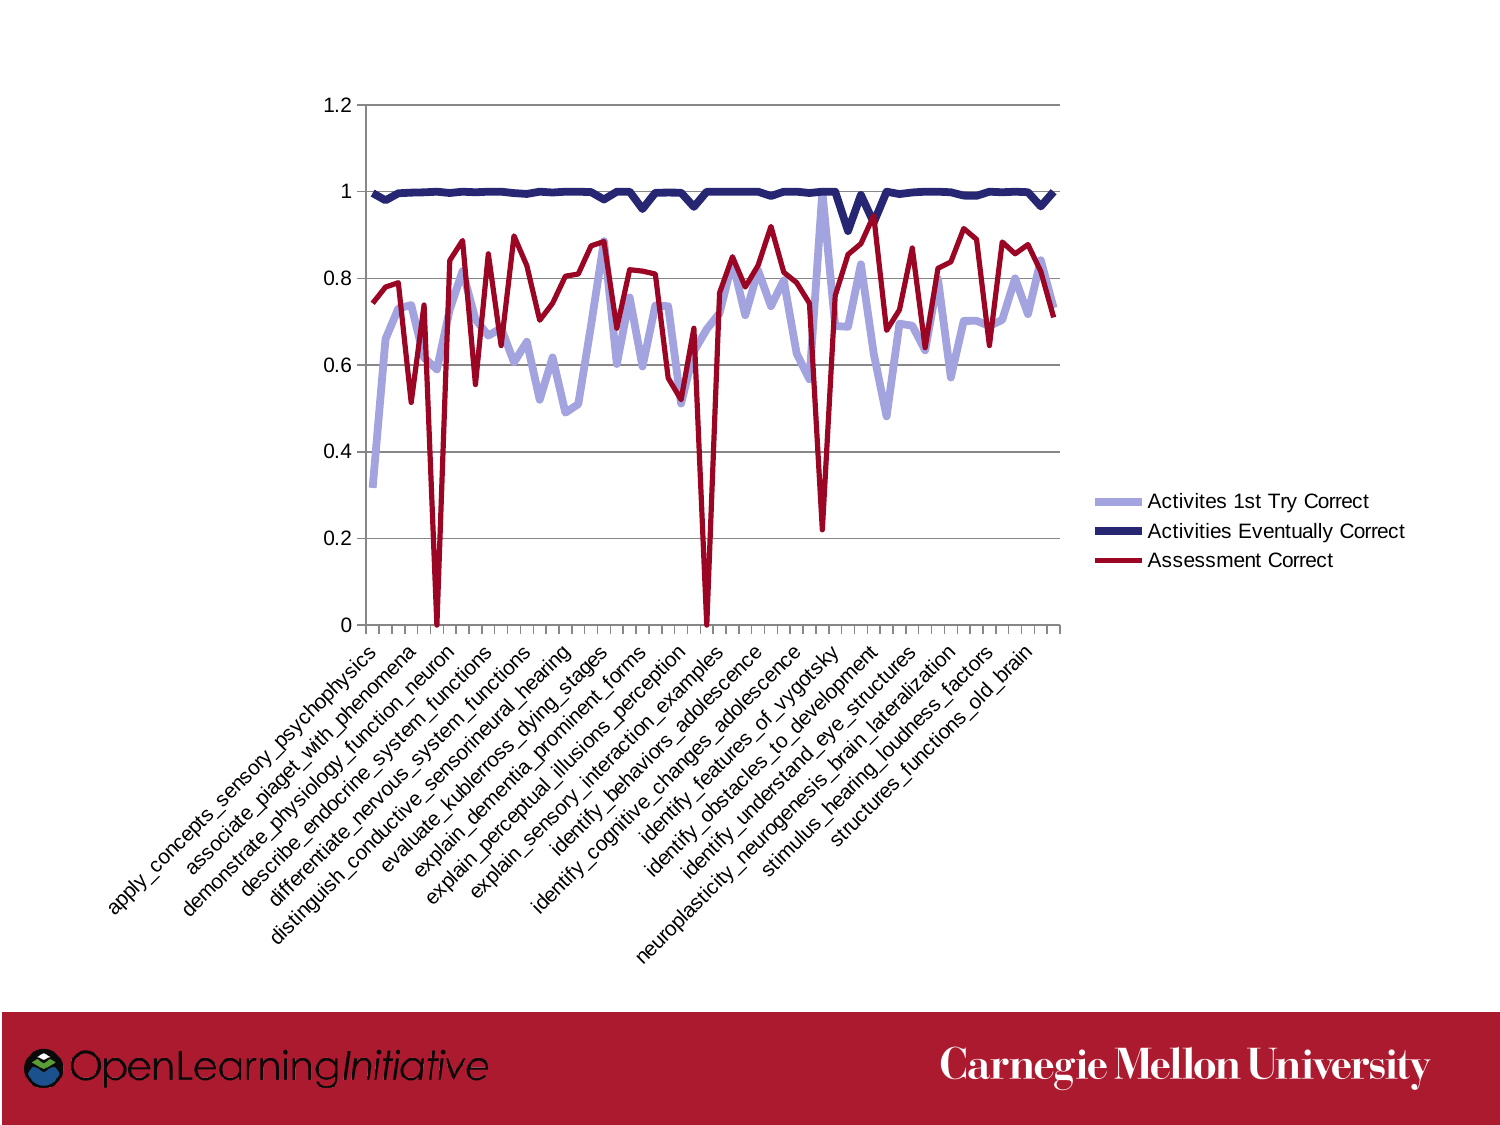

### Chart

| Category |  |  |  |
|---|---|---|---|
| apply_concepts_sensory_psychophysics | 0.316667 | 0.996667 | 0.7425 |
| apply_habituation_technique | 0.66 | 0.98 | 0.78 |
| apply_sensation_perception | 0.730625 | 0.99625 | 0.79 |
| associate_piaget_with_phenomena | 0.738519 | 0.997778 | 0.51375 |
| compare_brain_approaches_methods | 0.617037 | 0.998519 | 0.738571 |
| define_temperament | 0.59 | 1.0 | 0.0 |
| demonstrate_physiology_function_neuron | 0.728462 | 0.996923 | 0.841429 |
| describe_changes_adolescence | 0.816923 | 1.0 | 0.8875 |
| describe_change_assimilation_accommodation | 0.705455 | 0.998636 | 0.555 |
| describe_endocrine_system_functions | 0.668 | 1.0 | 0.856667 |
| describe_gate_control_pain | 0.685 | 1.0 | 0.645 |
| describe_process_neurons_communicate | 0.606667 | 0.996667 | 0.898 |
| differentiate_nervous_system_functions | 0.653704 | 0.994815 | 0.829333 |
| distinguish_among_experiment_types | 0.52 | 1.0 | 0.703333 |
| distinguish_brain_method_usage | 0.617619 | 0.998095 | 0.7425 |
| distinguish_conductive_sensorineural_hearing | 0.49 | 1.0 | 0.805 |
| distinguish_frequency_place_hearing | 0.51 | 1.0 | 0.81 |
| ear_structures_auditory_pathway | 0.692105 | 0.998947 | 0.875 |
| evaluate_kublerross_dying_stages | 0.886 | 0.982 | 0.885 |
| explain_attachment | 0.6025 | 1.0 | 0.685 |
| explain_color_vision | 0.756 | 1.0 | 0.82 |
| explain_dementia_prominent_forms | 0.596667 | 0.96 | 0.816667 |
| explain_neurotransmission | 0.7375 | 0.9975 | 0.81 |
| explain_perceptual_constancy_perception | 0.735714 | 0.997857 | 0.57 |
| explain_perceptual_illusions_perception | 0.511176 | 0.997647 | 0.52 |
| explain_selective_attention_perception | 0.631667 | 0.965 | 0.685 |
| explain_self_concept | 0.682857 | 1.0 | 0.0 |
| explain_sensory_interaction_examples | 0.72 | 1.0 | 0.766667 |
| explain_transduction | 0.838929 | 0.999881 | 0.85 |
| explain_wavelength_visual_spectrum | 0.715 | 1.0 | 0.78 |
| identify_behaviors_adolescence | 0.818333 | 1.0 | 0.83 |
| identify_brain_changes_adolescence | 0.736 | 0.99 | 0.92 |
| identify_characteristics_of_stages | 0.795556 | 1.0 | 0.814 |
| identify_cognitive_changes_adolescence | 0.626667 | 1.0 | 0.79 |
| identify_cues_depth_perception | 0.567 | 0.997 | 0.7425 |
| identify_cues_perception_of_motion | 1.0 | 1.0 | 0.22 |
| identify_features_of_vygotsky | 0.69 | 1.0 | 0.76 |
| identify_infant_reflexes | 0.688462 | 0.909231 | 0.855 |
| identify_longitudinal_and_cross_sectional | 0.8325 | 0.9925 | 0.88 |
| identify_obstacles_to_development | 0.626429 | 0.928571 | 0.945 |
| identify_reasoning_fallacies | 0.481667 | 1.0 | 0.68 |
| identify_structures_neural_pathway | 0.695556 | 0.994444 | 0.7275 |
| identify_understand_eye_structures | 0.690909 | 0.998182 | 0.87 |
| list_gestalt_principles | 0.634 | 1.0 | 0.64 |
| list_parenting_styles | 0.79875 | 1.0 | 0.823333 |
| neuroplasticity_neurogenesis_brain_lateralization | 0.571429 | 0.998571 | 0.838 |
| physical_psychological_changes_adulthood | 0.701905 | 0.990952 | 0.915 |
| social_changes_adulthood | 0.702143 | 0.990357 | 0.89 |
| stimulus_hearing_loudness_factors | 0.69 | 1.0 | 0.645 |
| structures_functions_cerebral_cortex | 0.704286 | 0.998571 | 0.884 |
| structures_functions_limbic_system | 0.8 | 1.0 | 0.856667 |
| structures_functions_old_brain | 0.7175 | 0.99875 | 0.878 |
| summarize_transduction_senses | 0.842 | 0.966 | 0.816 |
| use_marcias_theory | 0.731667 | 1.0 | 0.71 |